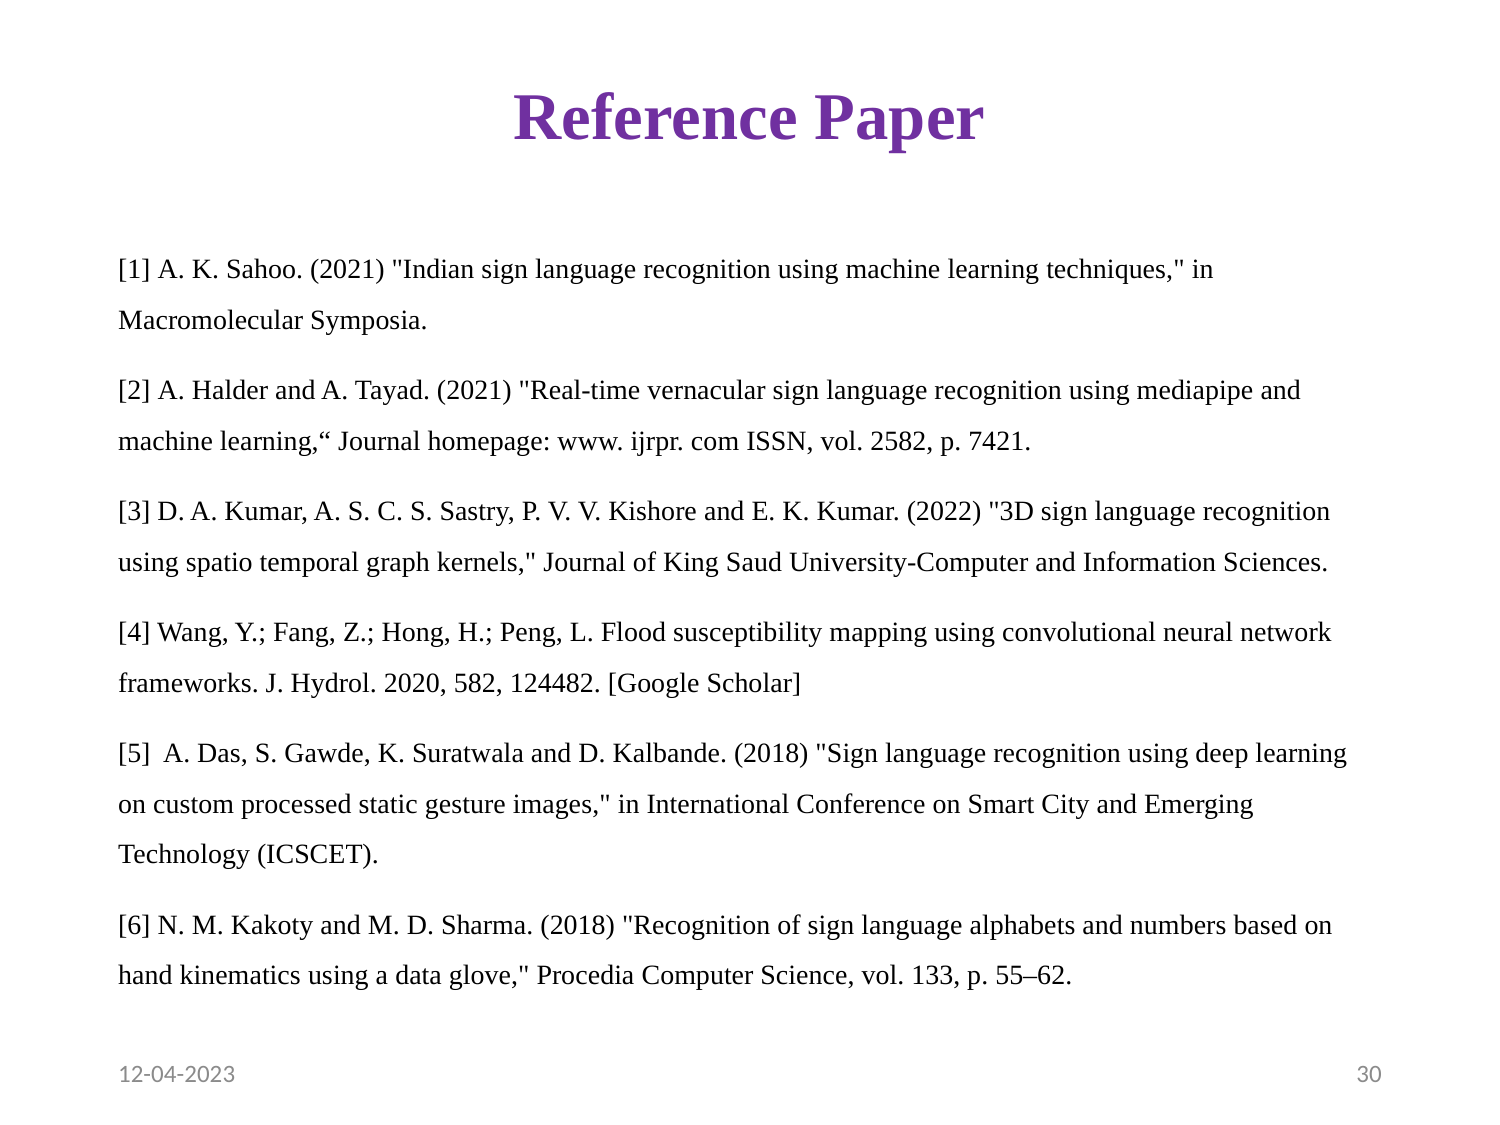

# Reference Paper
[1] A. K. Sahoo. (2021) "Indian sign language recognition using machine learning techniques," in Macromolecular Symposia.
[2] A. Halder and A. Tayad. (2021) "Real-time vernacular sign language recognition using mediapipe and machine learning,“ Journal homepage: www. ijrpr. com ISSN, vol. 2582, p. 7421.
[3] D. A. Kumar, A. S. C. S. Sastry, P. V. V. Kishore and E. K. Kumar. (2022) "3D sign language recognition using spatio temporal graph kernels," Journal of King Saud University-Computer and Information Sciences.
[4] Wang, Y.; Fang, Z.; Hong, H.; Peng, L. Flood susceptibility mapping using convolutional neural network frameworks. J. Hydrol. 2020, 582, 124482. [Google Scholar]
[5]  A. Das, S. Gawde, K. Suratwala and D. Kalbande. (2018) "Sign language recognition using deep learning on custom processed static gesture images," in International Conference on Smart City and Emerging Technology (ICSCET).
[6] N. M. Kakoty and M. D. Sharma. (2018) "Recognition of sign language alphabets and numbers based on hand kinematics using a data glove," Procedia Computer Science, vol. 133, p. 55–62.
12-04-2023
30